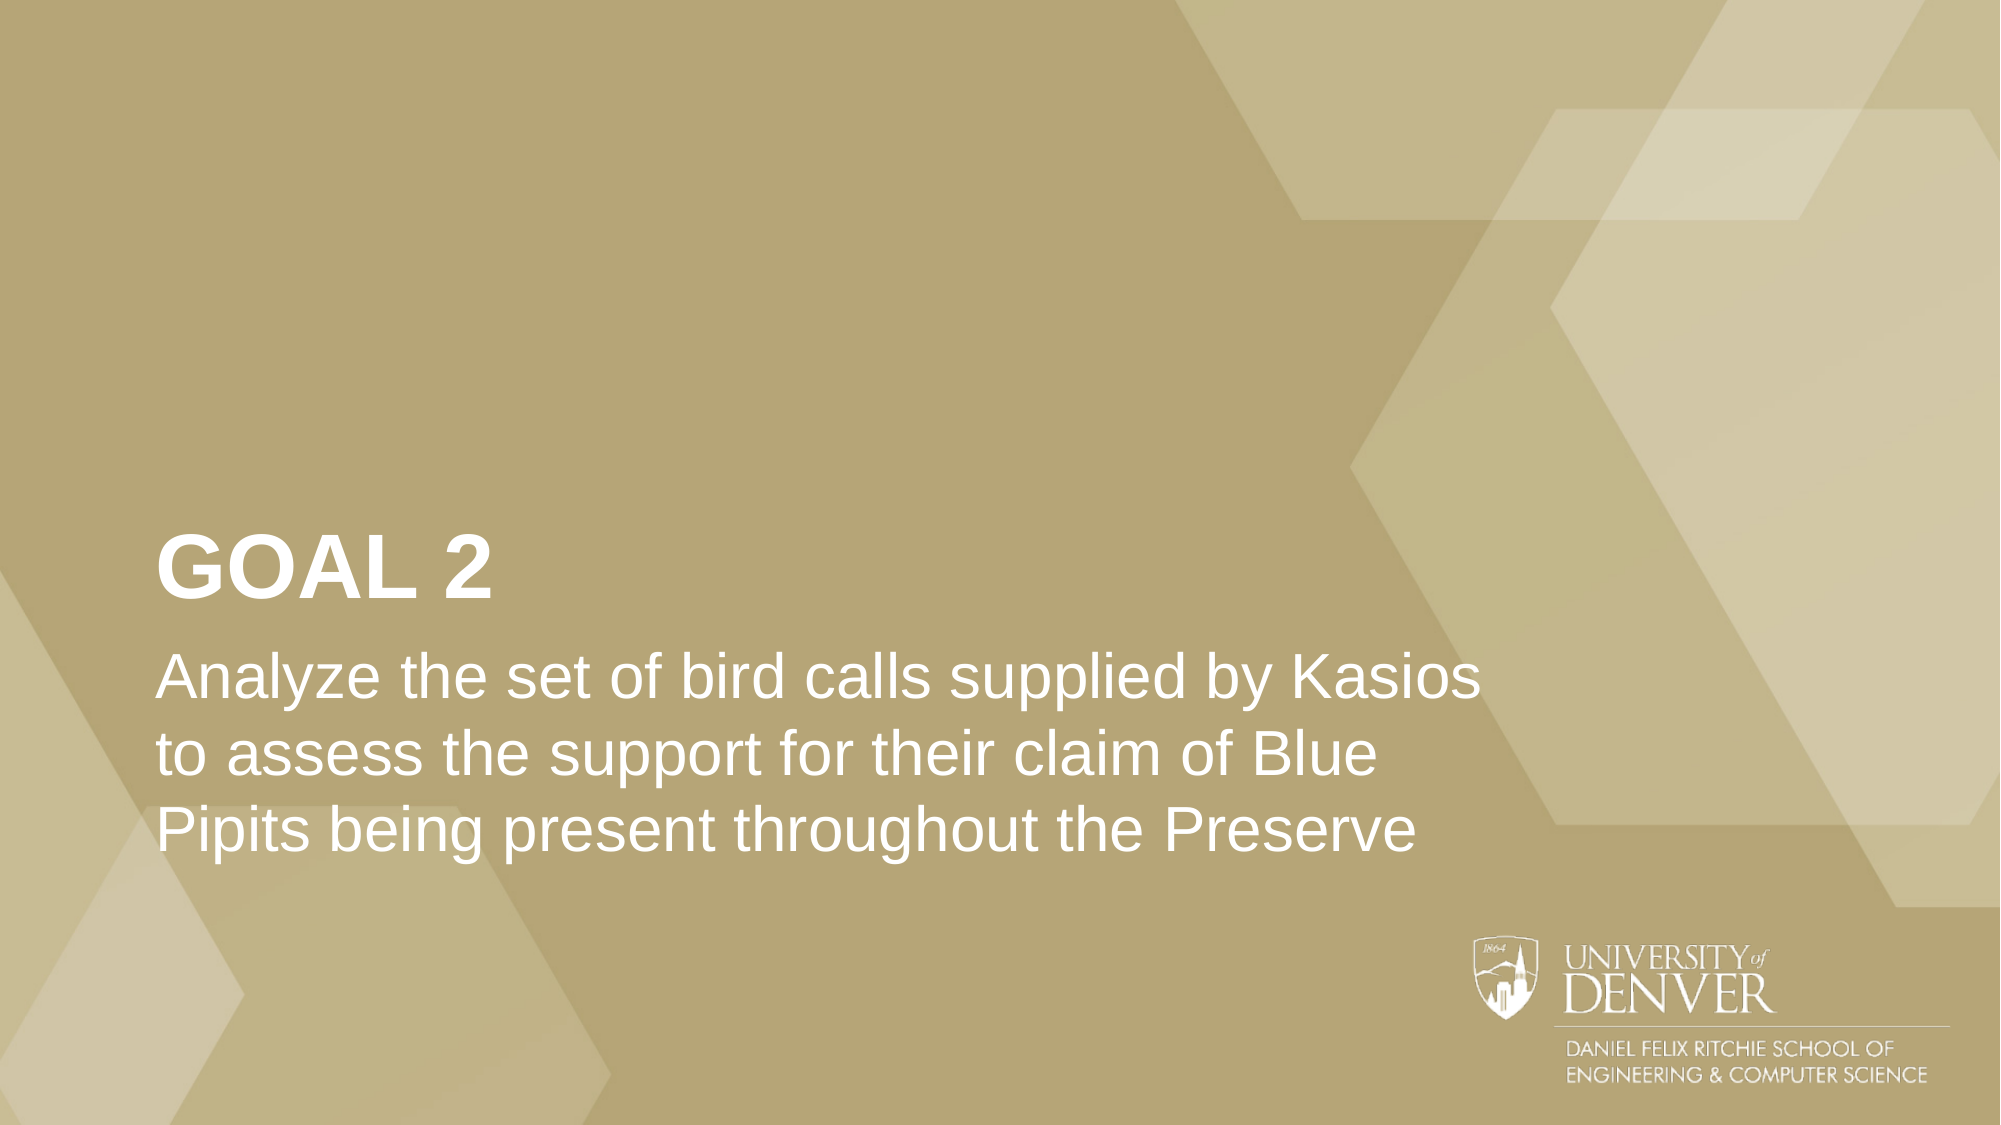

# GOAL 2
Analyze the set of bird calls supplied by Kasios to assess the support for their claim of Blue Pipits being present throughout the Preserve